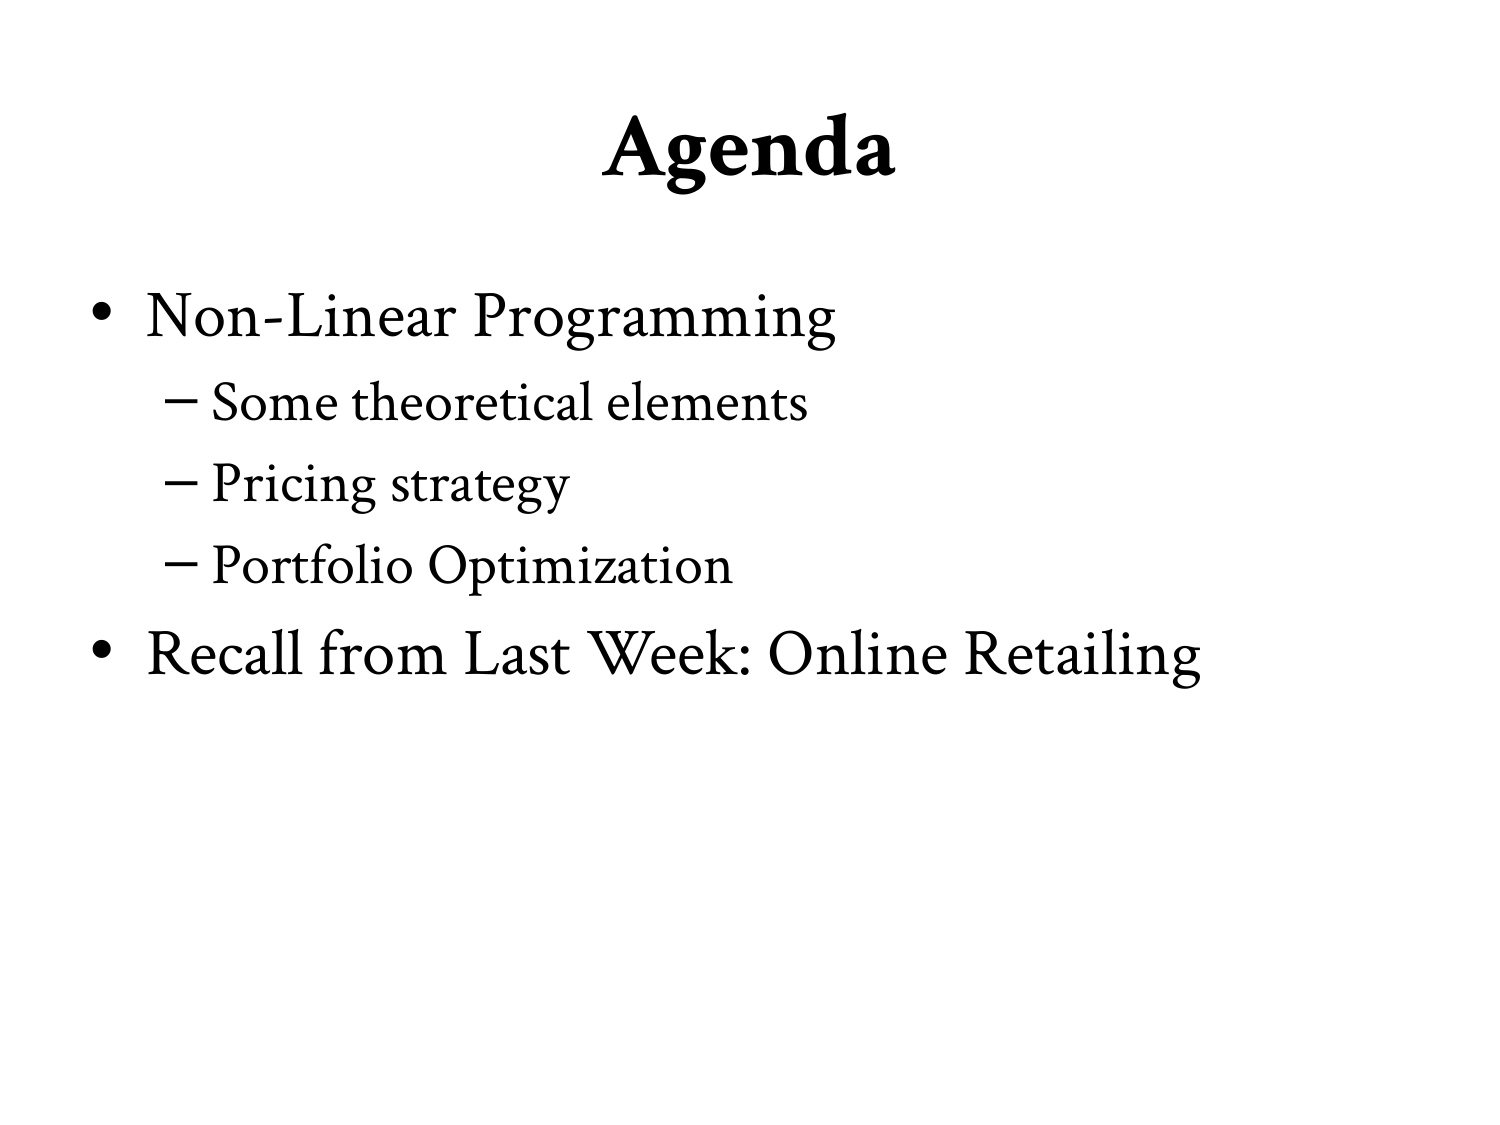

# Agenda
Non-Linear Programming
Some theoretical elements
Pricing strategy
Portfolio Optimization
Recall from Last Week: Online Retailing